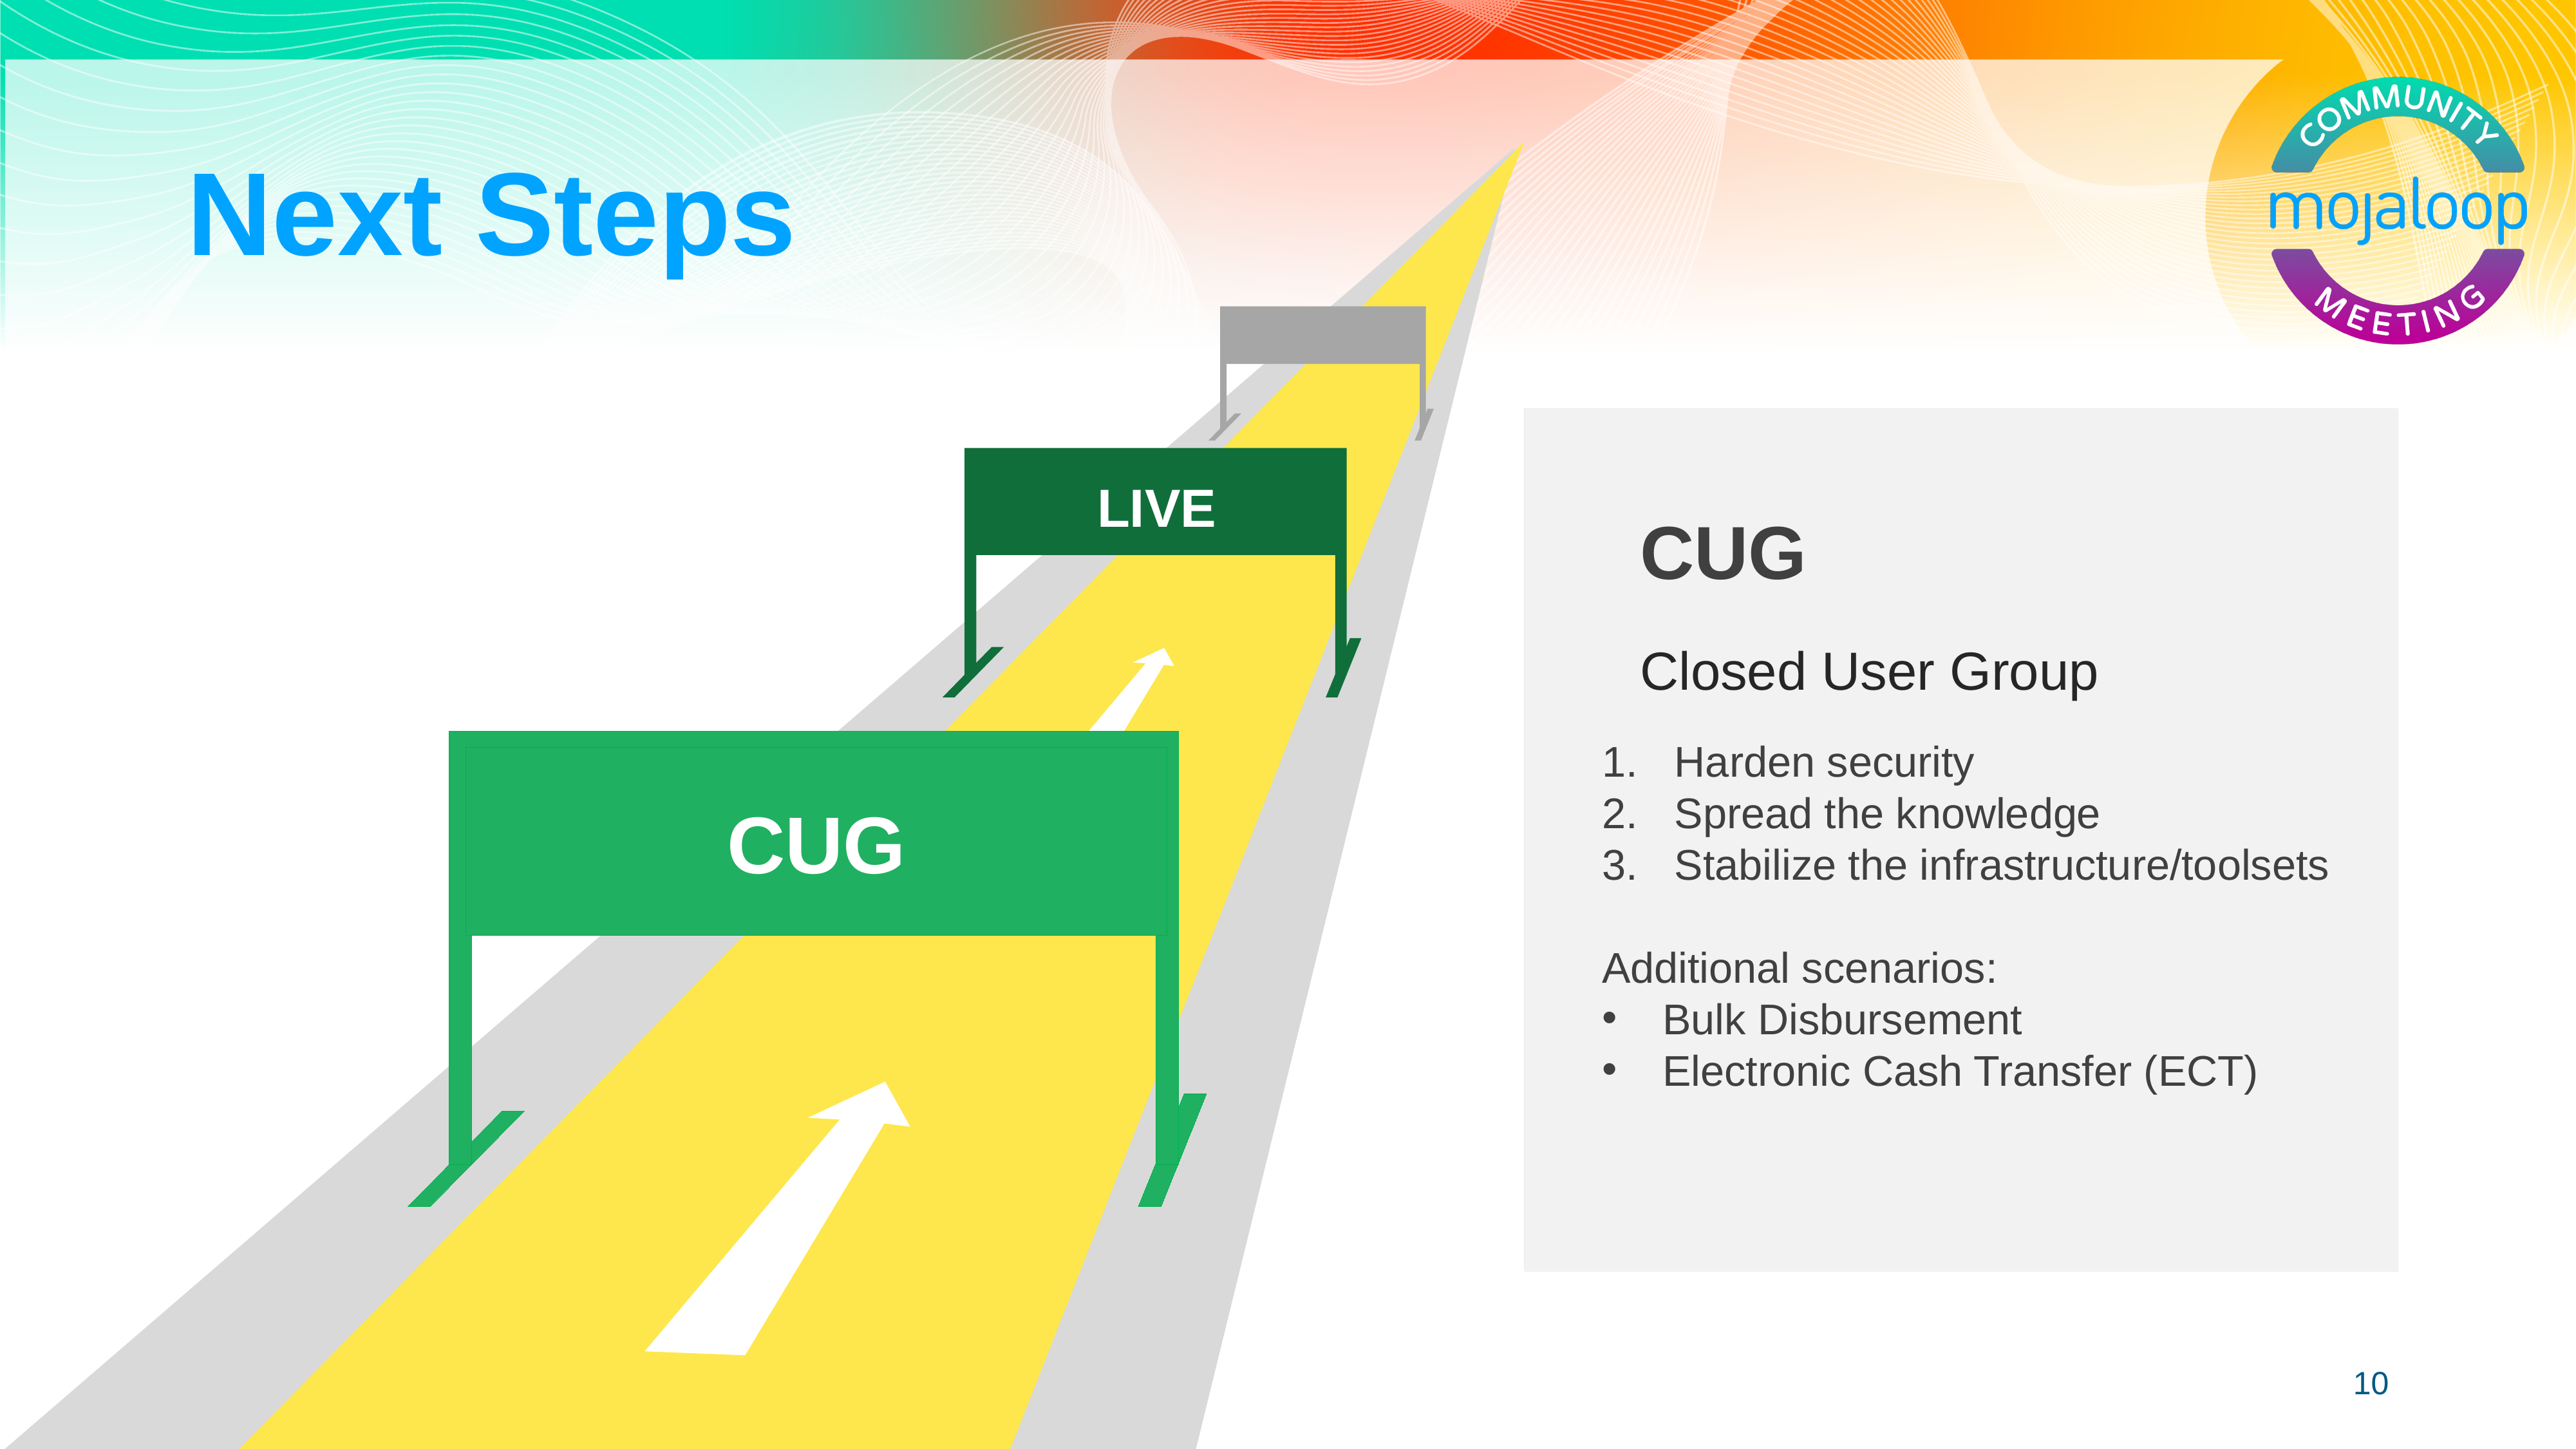

# Next Steps

CUG
Closed User Group
Harden security
Spread the knowledge
Stabilize the infrastructure/toolsets
Additional scenarios:
Bulk Disbursement
Electronic Cash Transfer (ECT)

LIVE

CUG

10